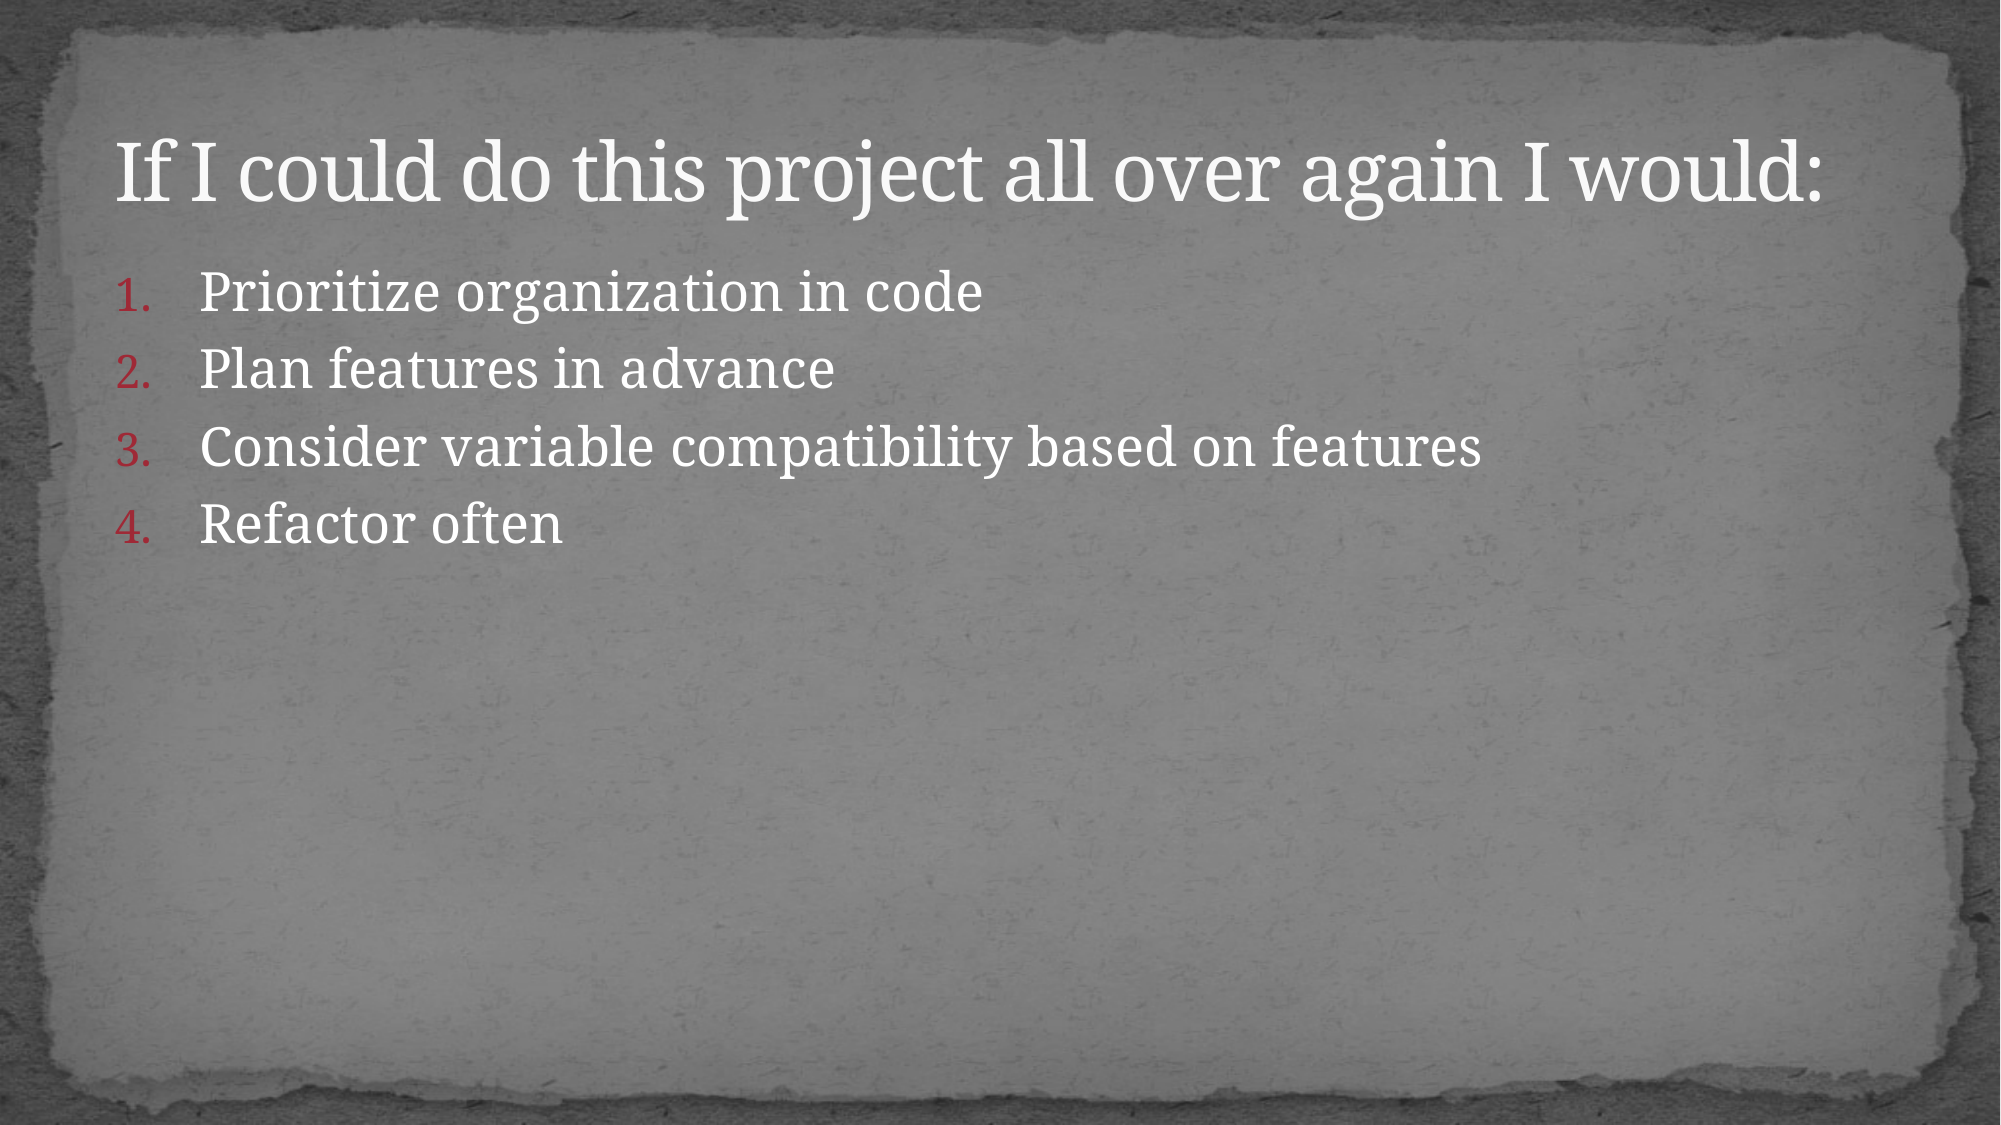

# If I could do this project all over again I would:
Prioritize organization in code
Plan features in advance
Consider variable compatibility based on features
Refactor often